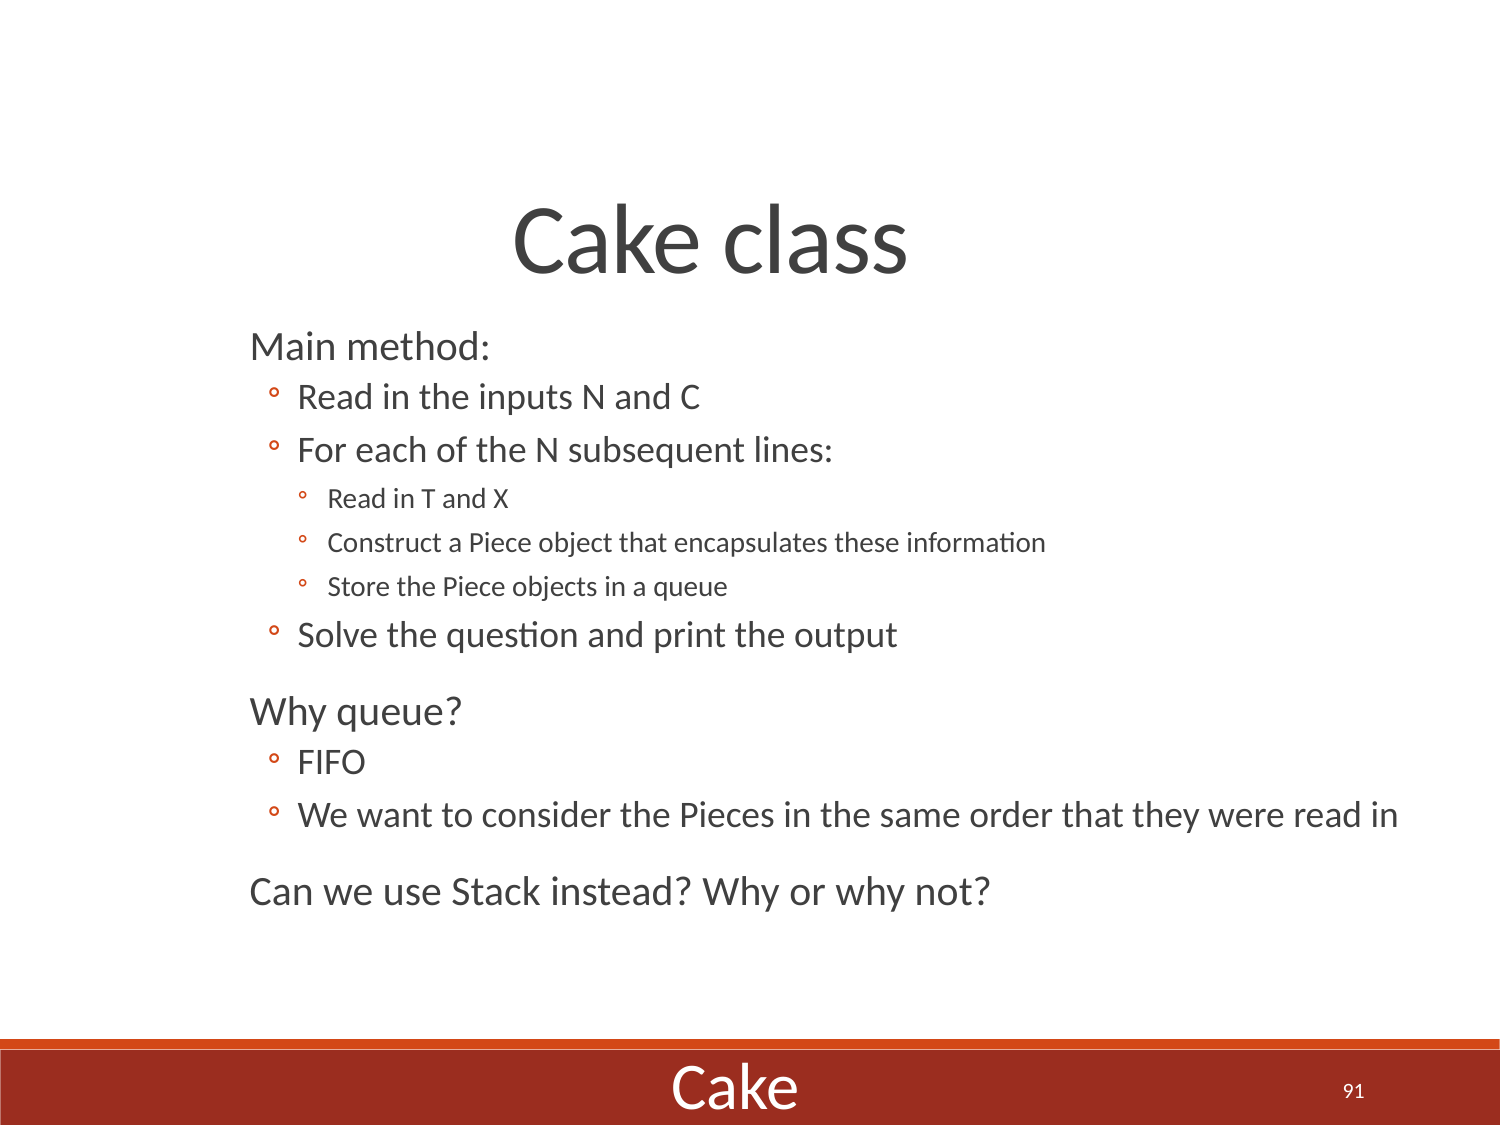

Cake class
Main method:
Read in the inputs N and C
For each of the N subsequent lines:
Read in T and X
Construct a Piece object that encapsulates these information
Store the Piece objects in a queue
Solve the question and print the output
Why queue?
FIFO
We want to consider the Pieces in the same order that they were read in
Can we use Stack instead? Why or why not?
Cake
91